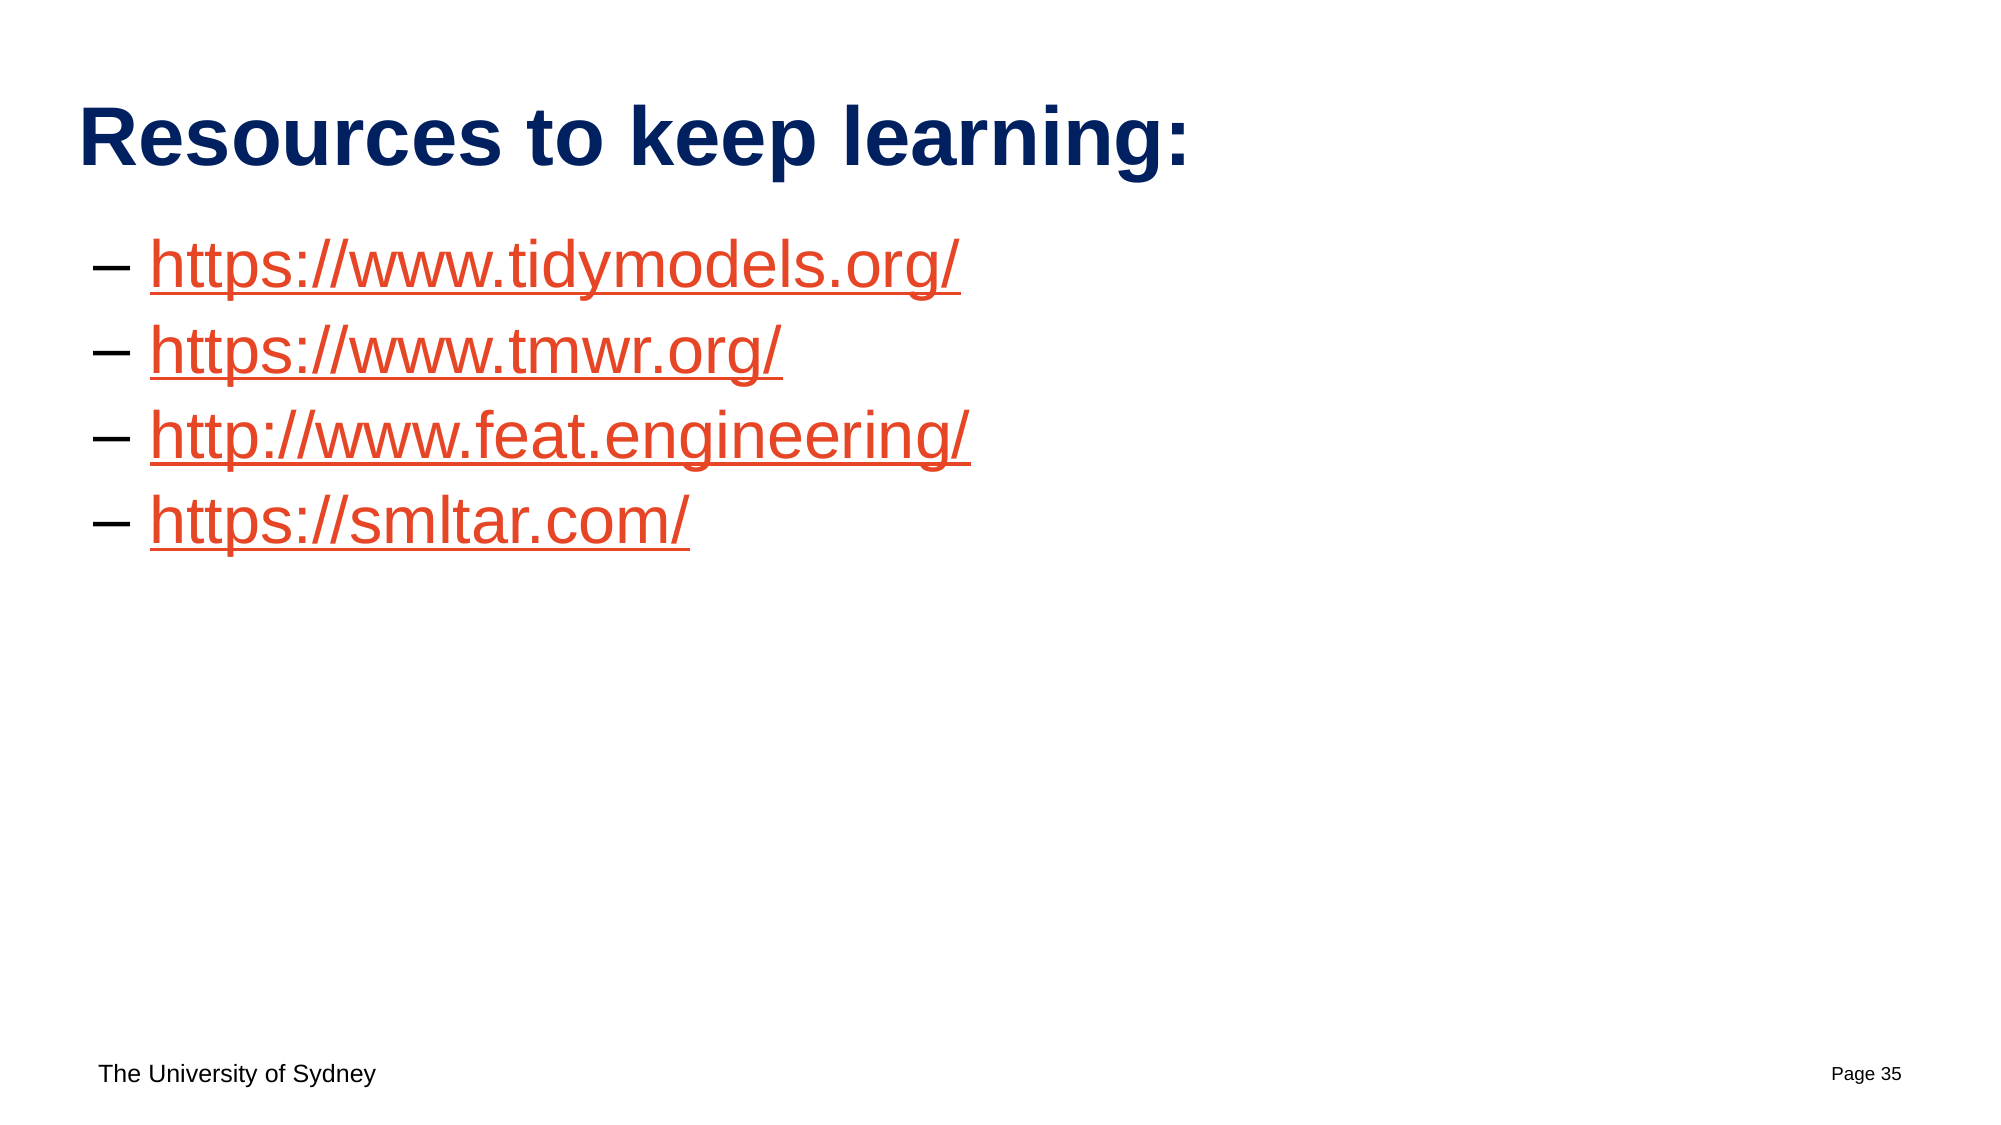

# Resources to keep learning:
https://www.tidymodels.org/
https://www.tmwr.org/
http://www.feat.engineering/
https://smltar.com/